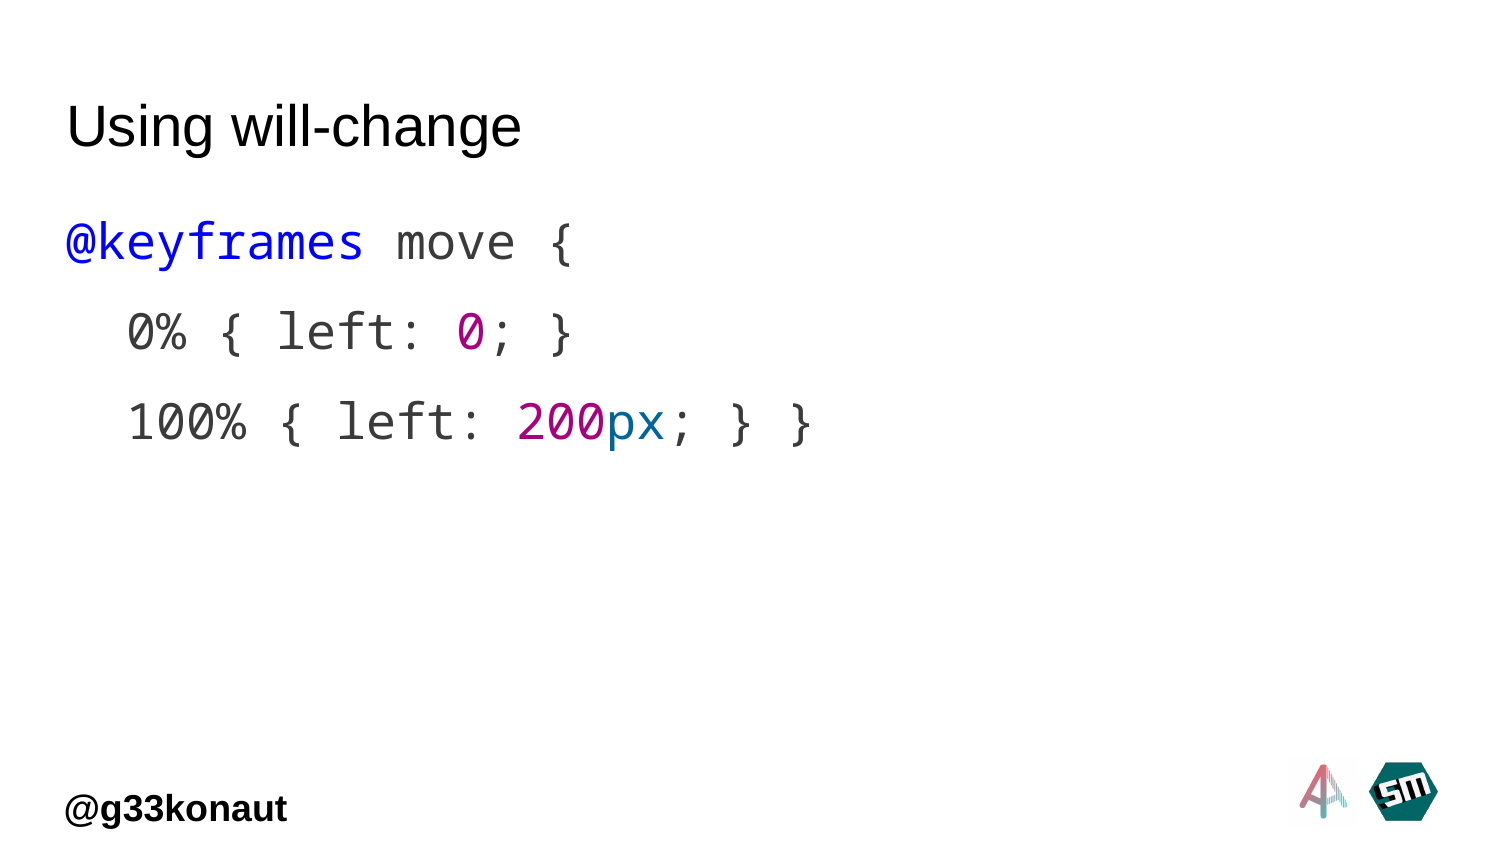

# Using will-change
@keyframes move {
  0% { left: 0; }
  100% { left: 200px; } }